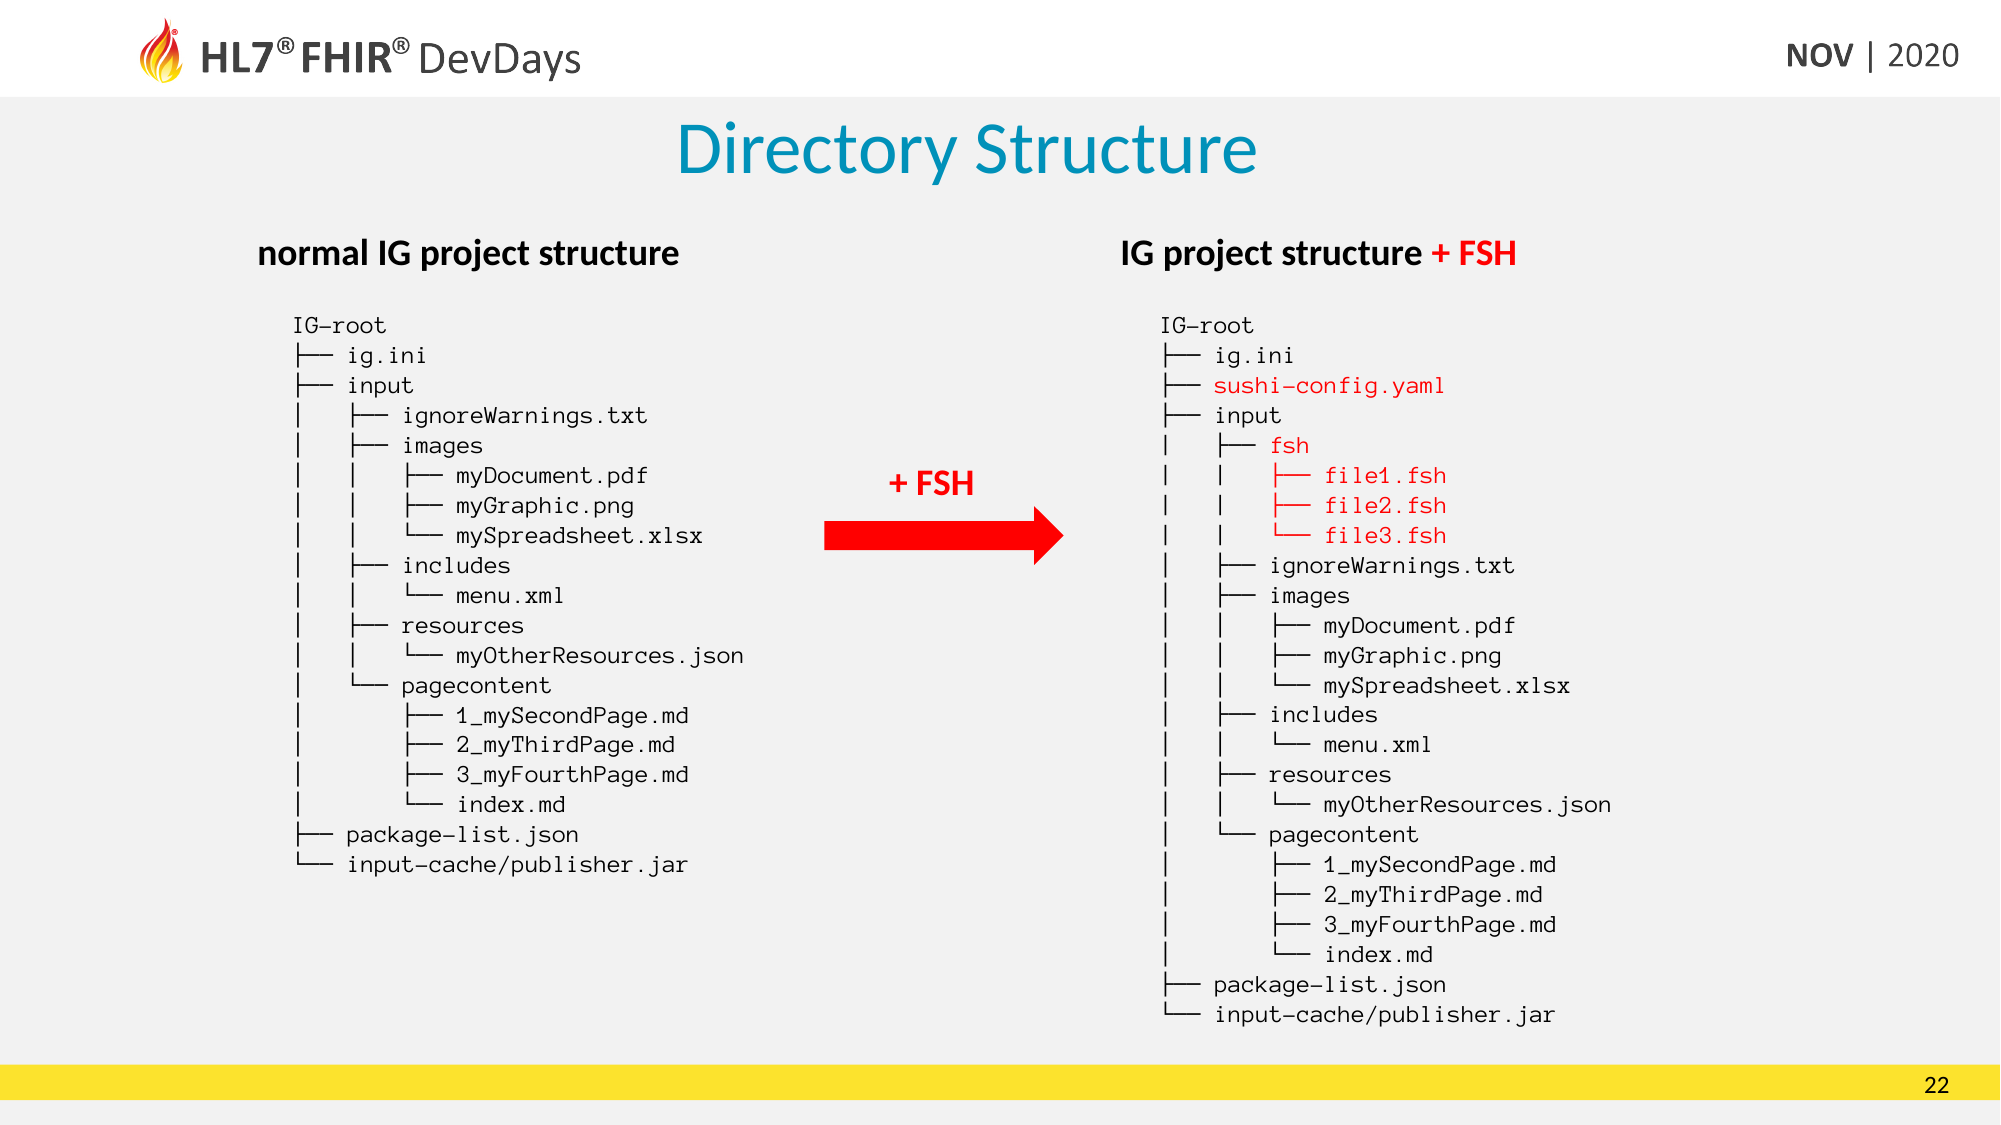

# Directory Structure
normal IG project structure
IG project structure + FSH
IG-root
├── ig.ini
├── input
│   ├── ignoreWarnings.txt
│   ├── images
│   │   ├── myDocument.pdf
│   │   ├── myGraphic.png
│   │   └── mySpreadsheet.xlsx
│   ├── includes
│   │   └── menu.xml
│   ├── resources
│   │   └── myOtherResources.json
│   └── pagecontent
│       ├── 1_mySecondPage.md
│       ├── 2_myThirdPage.md
│       ├── 3_myFourthPage.md
│       └── index.md
├── package-list.json
└── input-cache/publisher.jar
IG-root
├── ig.ini
├── sushi-config.yaml
├── input
|   ├── fsh
|   |   ├── file1.fsh
|   |   ├── file2.fsh
|   |   └── file3.fsh
│   ├── ignoreWarnings.txt
│   ├── images
│   │   ├── myDocument.pdf
│   │   ├── myGraphic.png
│   │   └── mySpreadsheet.xlsx
│   ├── includes
│   │   └── menu.xml
│   ├── resources
│   │   └── myOtherResources.json
│   └── pagecontent
│       ├── 1_mySecondPage.md
│       ├── 2_myThirdPage.md
│       ├── 3_myFourthPage.md
│       └── index.md
├── package-list.json
└── input-cache/publisher.jar
+ FSH